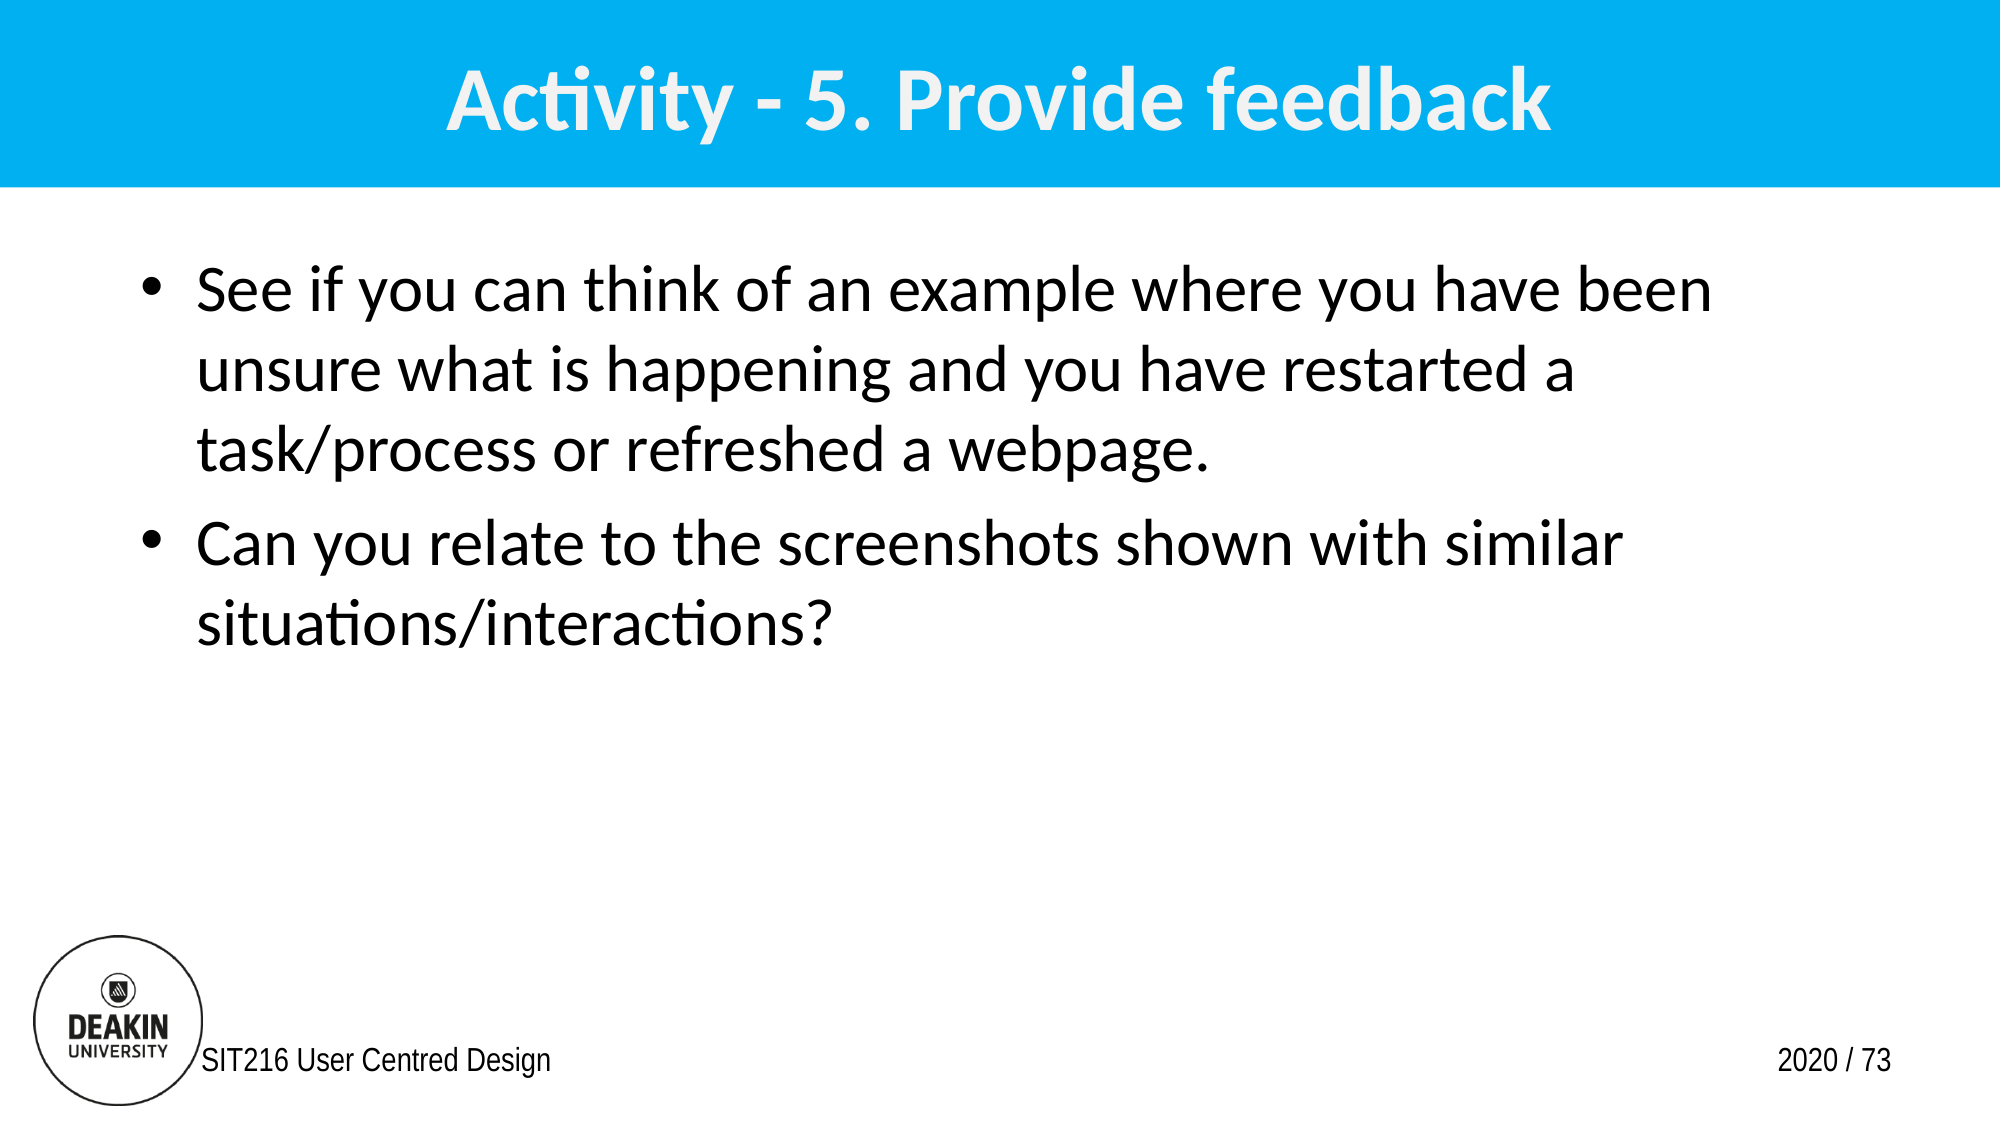

# Activity - 5. Provide feedback
See if you can think of an example where you have been unsure what is happening and you have restarted a task/process or refreshed a webpage.
Can you relate to the screenshots shown with similar situations/interactions?